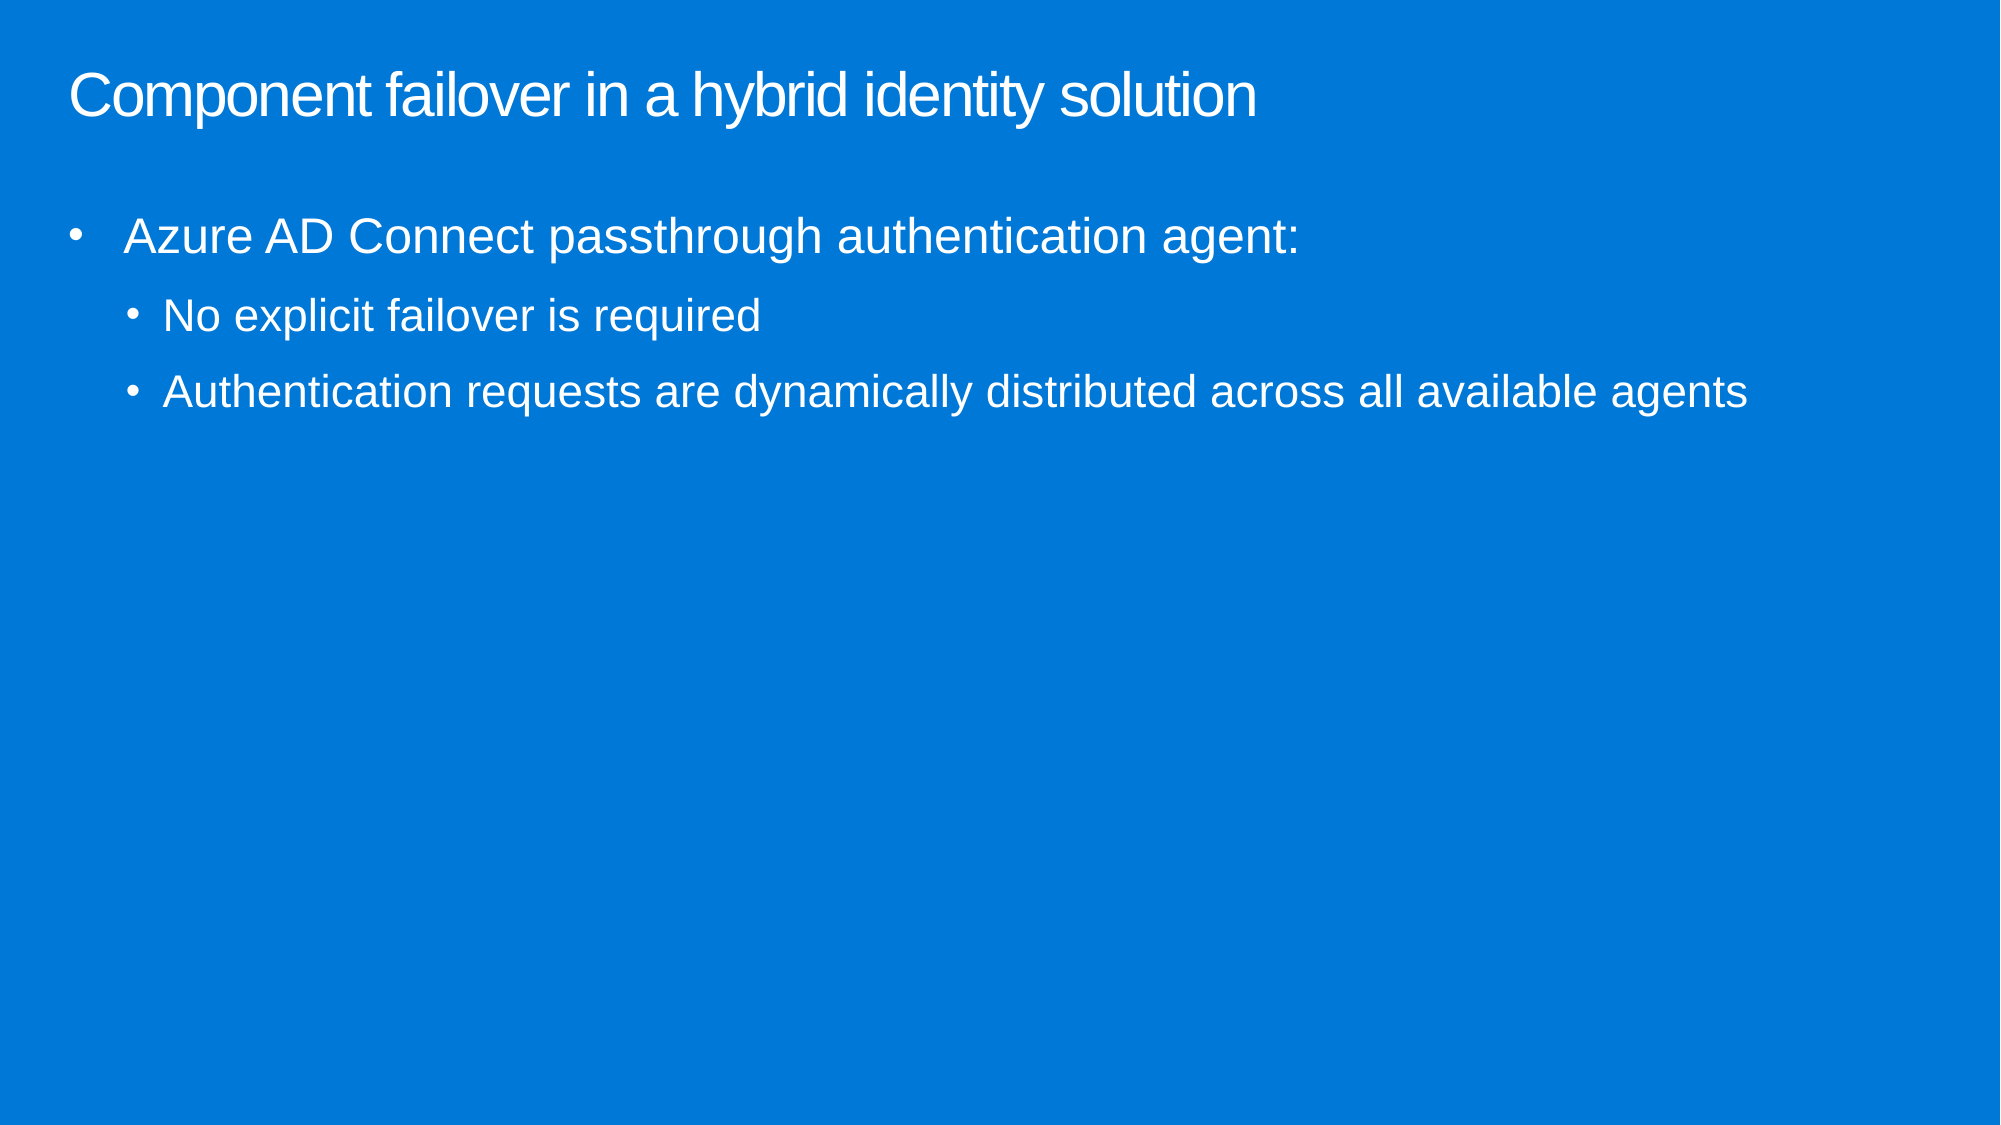

# Component failover in a hybrid identity solution
Azure AD Connect passthrough authentication agent:
No explicit failover is required
Authentication requests are dynamically distributed across all available agents